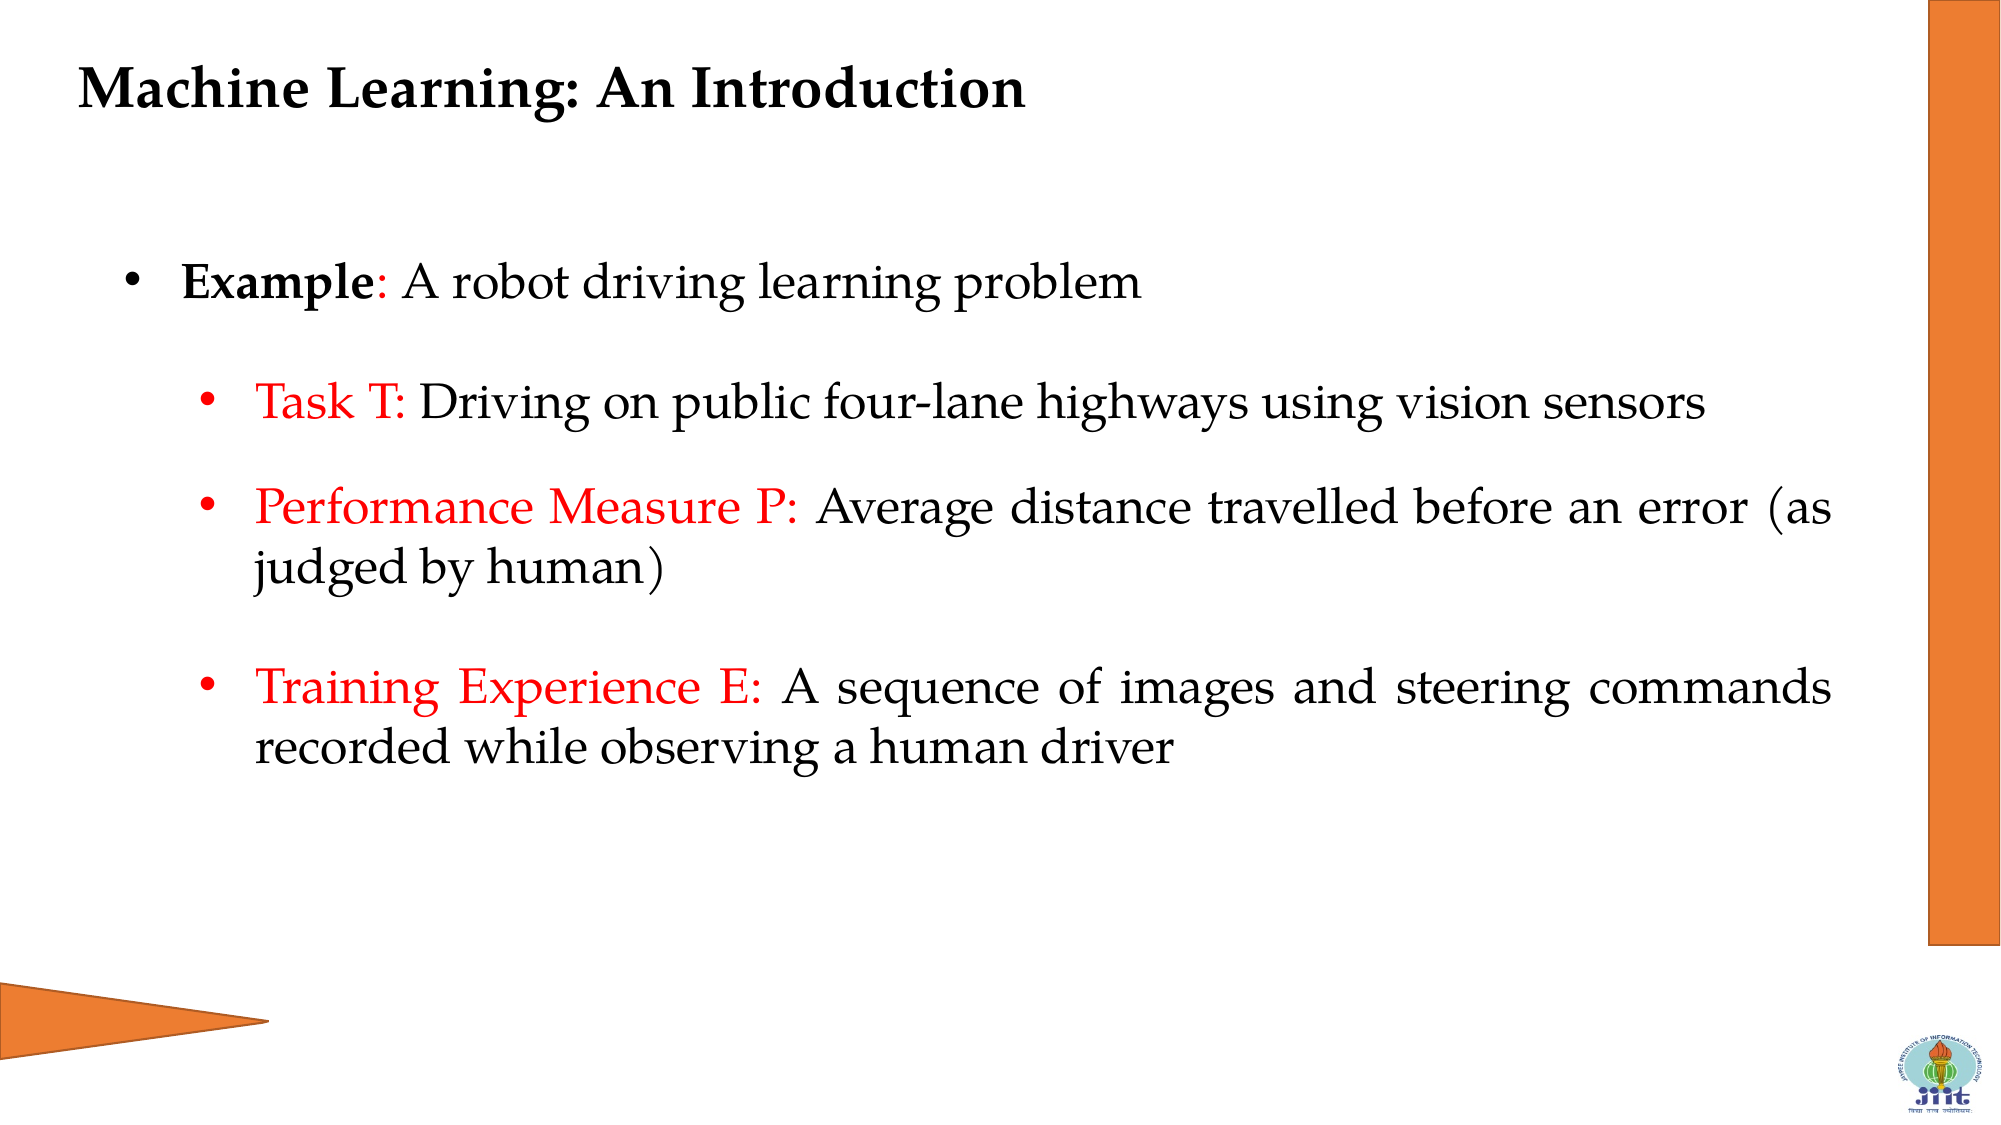

Machine Learning: An Introduction
Example: A robot driving learning problem

Task T: Driving on public four-lane highways using vision sensors

Performance Measure P: Average distance travelled before an error (as judged by human)

Training Experience E: A sequence of images and steering commands recorded while observing a human driver